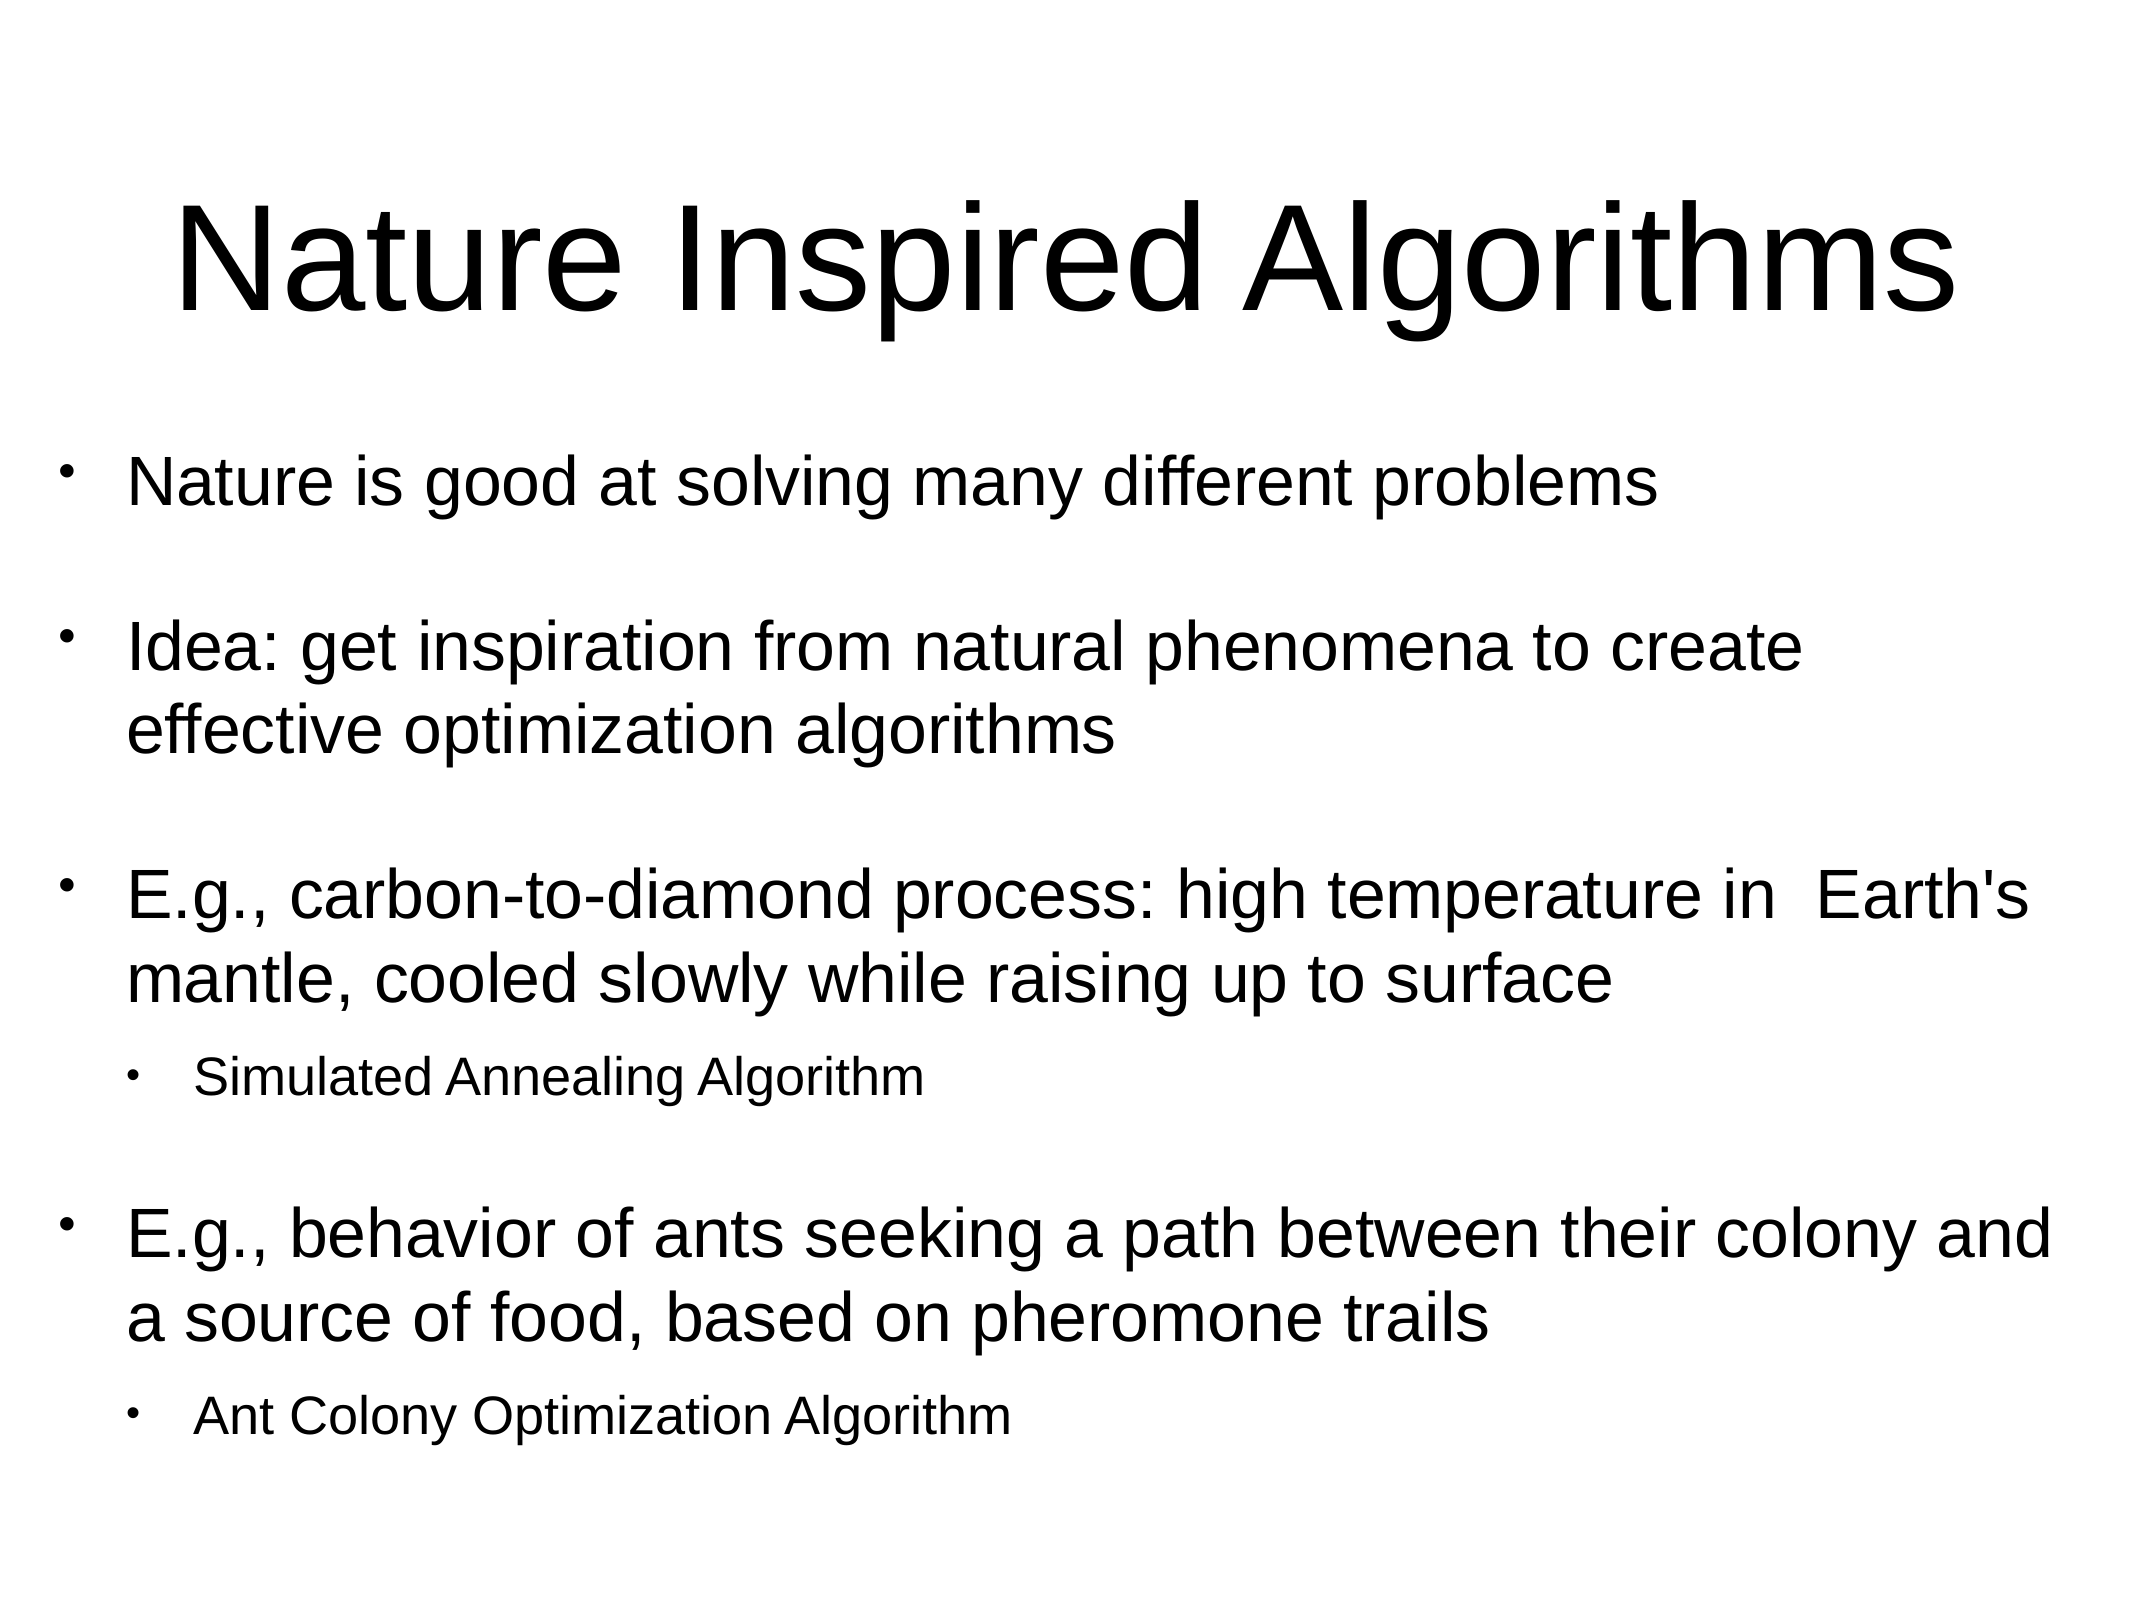

# Nature Inspired Algorithms
Nature is good at solving many different problems
Idea: get inspiration from natural phenomena to create effective optimization algorithms
E.g., carbon-to-diamond process: high temperature in  Earth's mantle, cooled slowly while raising up to surface
Simulated Annealing Algorithm
E.g., behavior of ants seeking a path between their colony and a source of food, based on pheromone trails
Ant Colony Optimization Algorithm